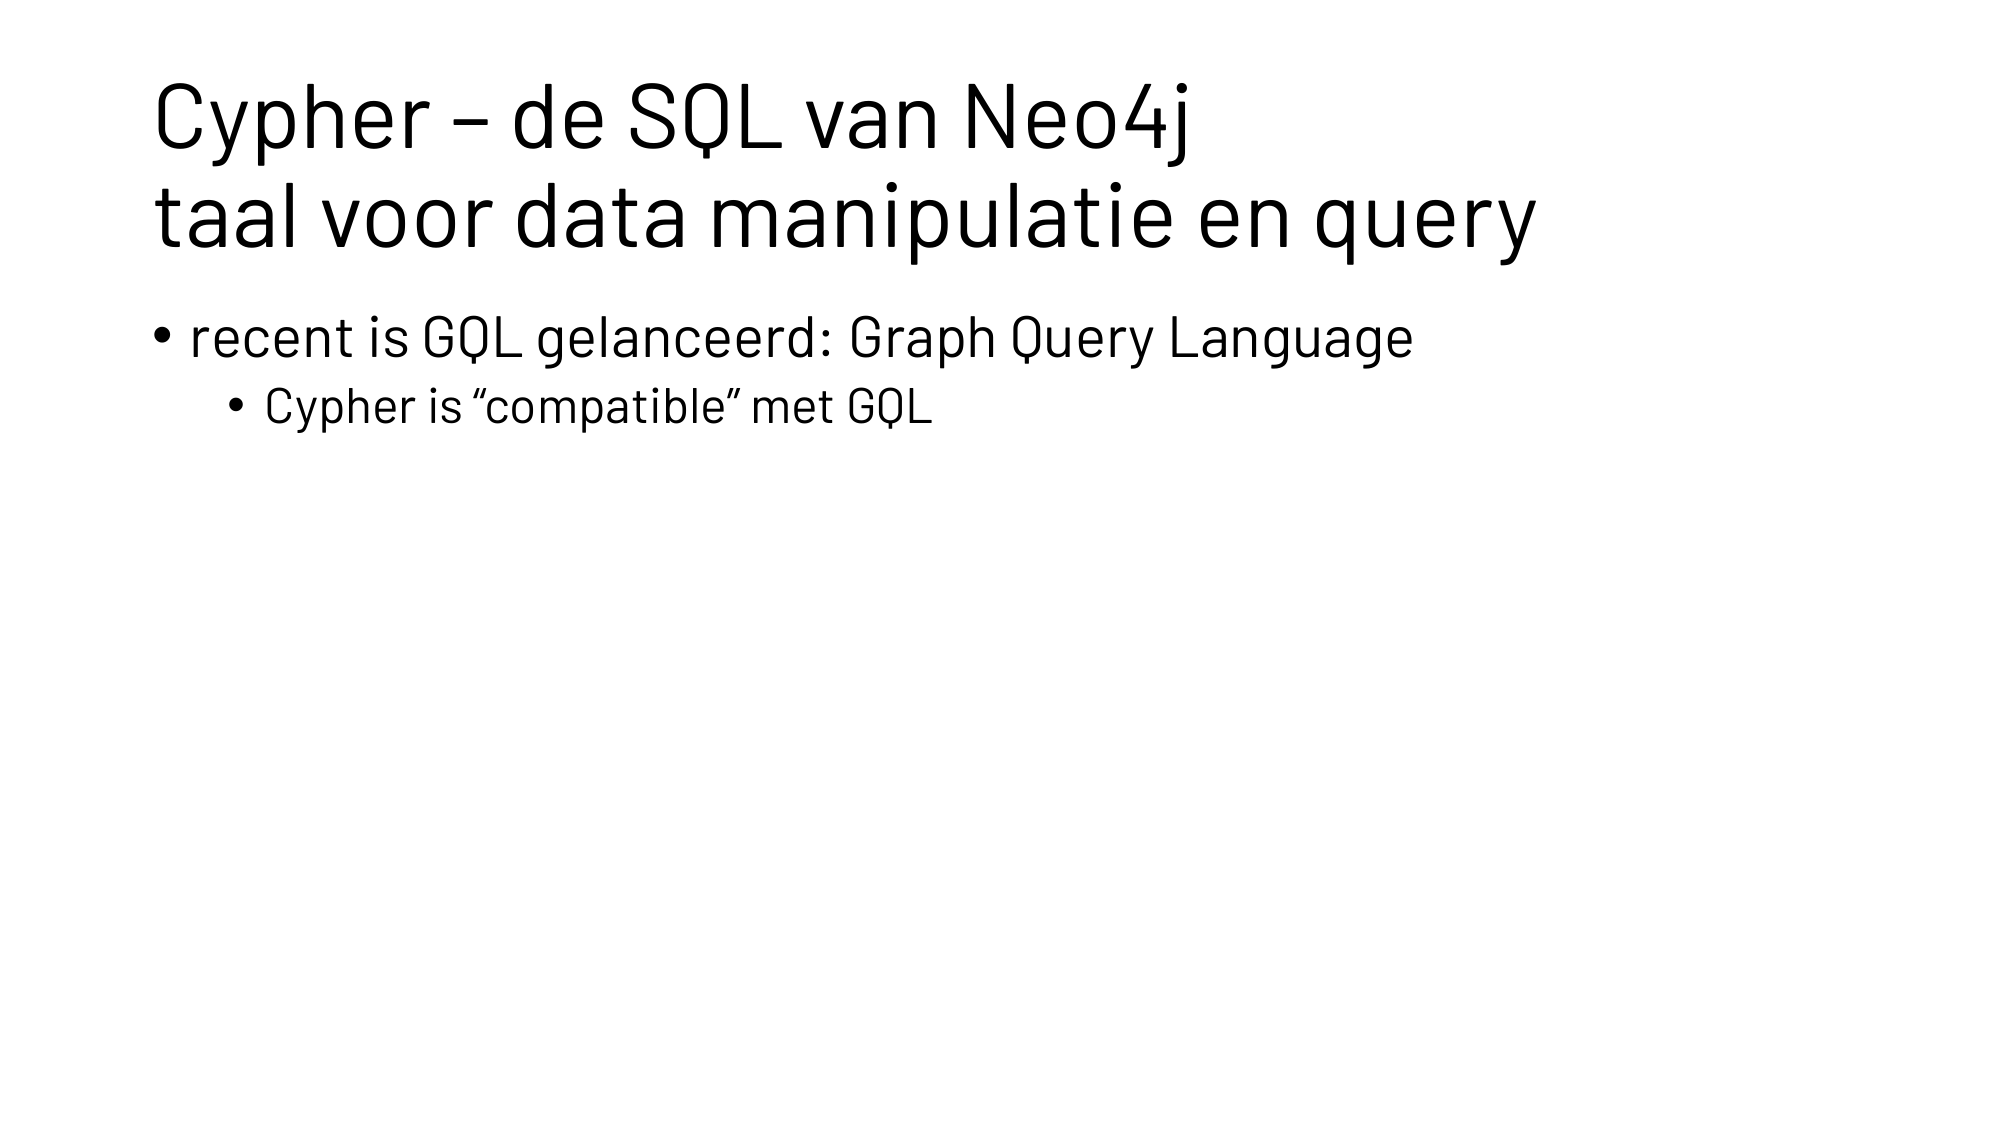

# Cypher – de SQL van Neo4j taal voor data manipulatie en query
recent is GQL gelanceerd: Graph Query Language
Cypher is “compatible” met GQL